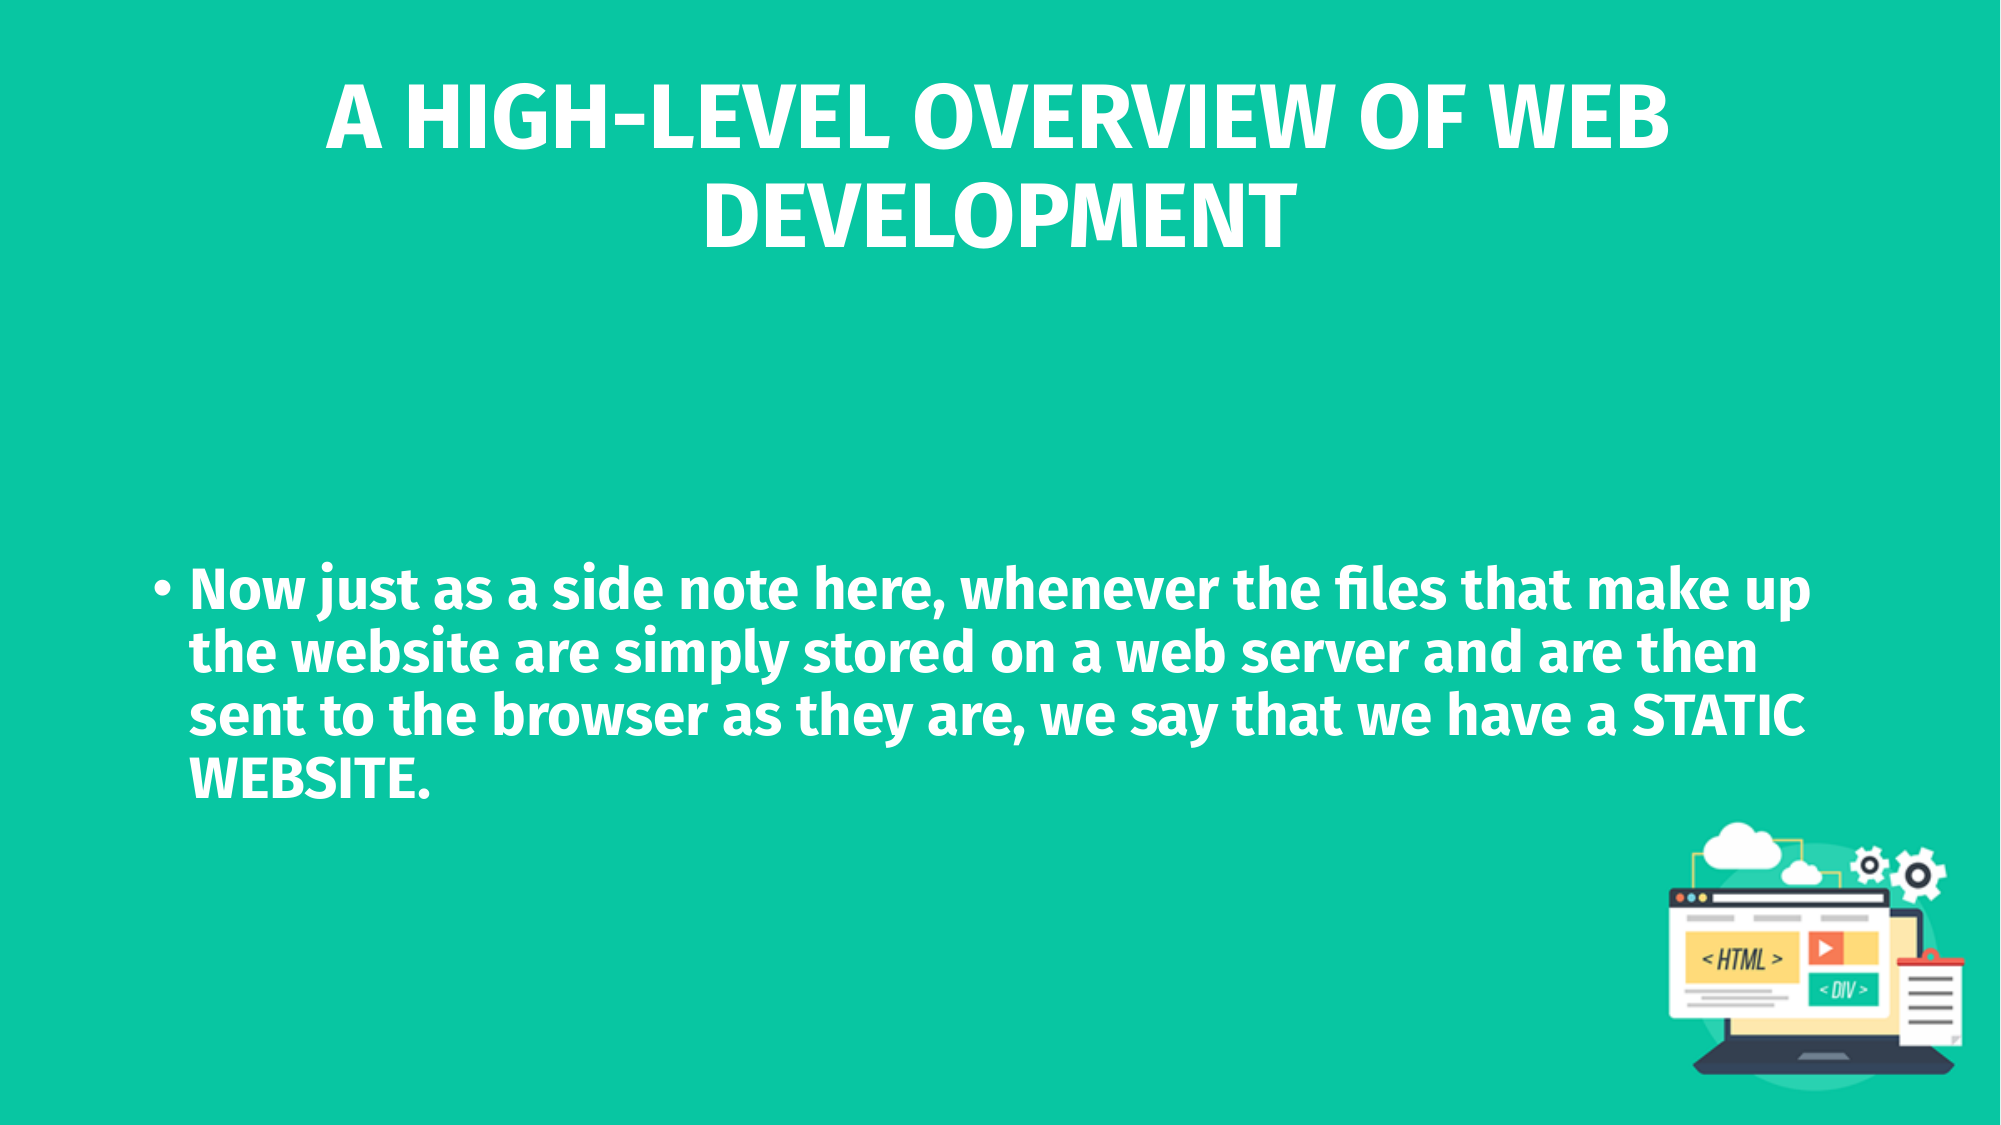

# A HIGH-LEVEL OVERVIEW OF WEB DEVELOPMENT

Now just as a side note here, whenever the files that make up the website are simply stored on a web server and are then sent to the browser as they are, we say that we have a STATIC WEBSITE.